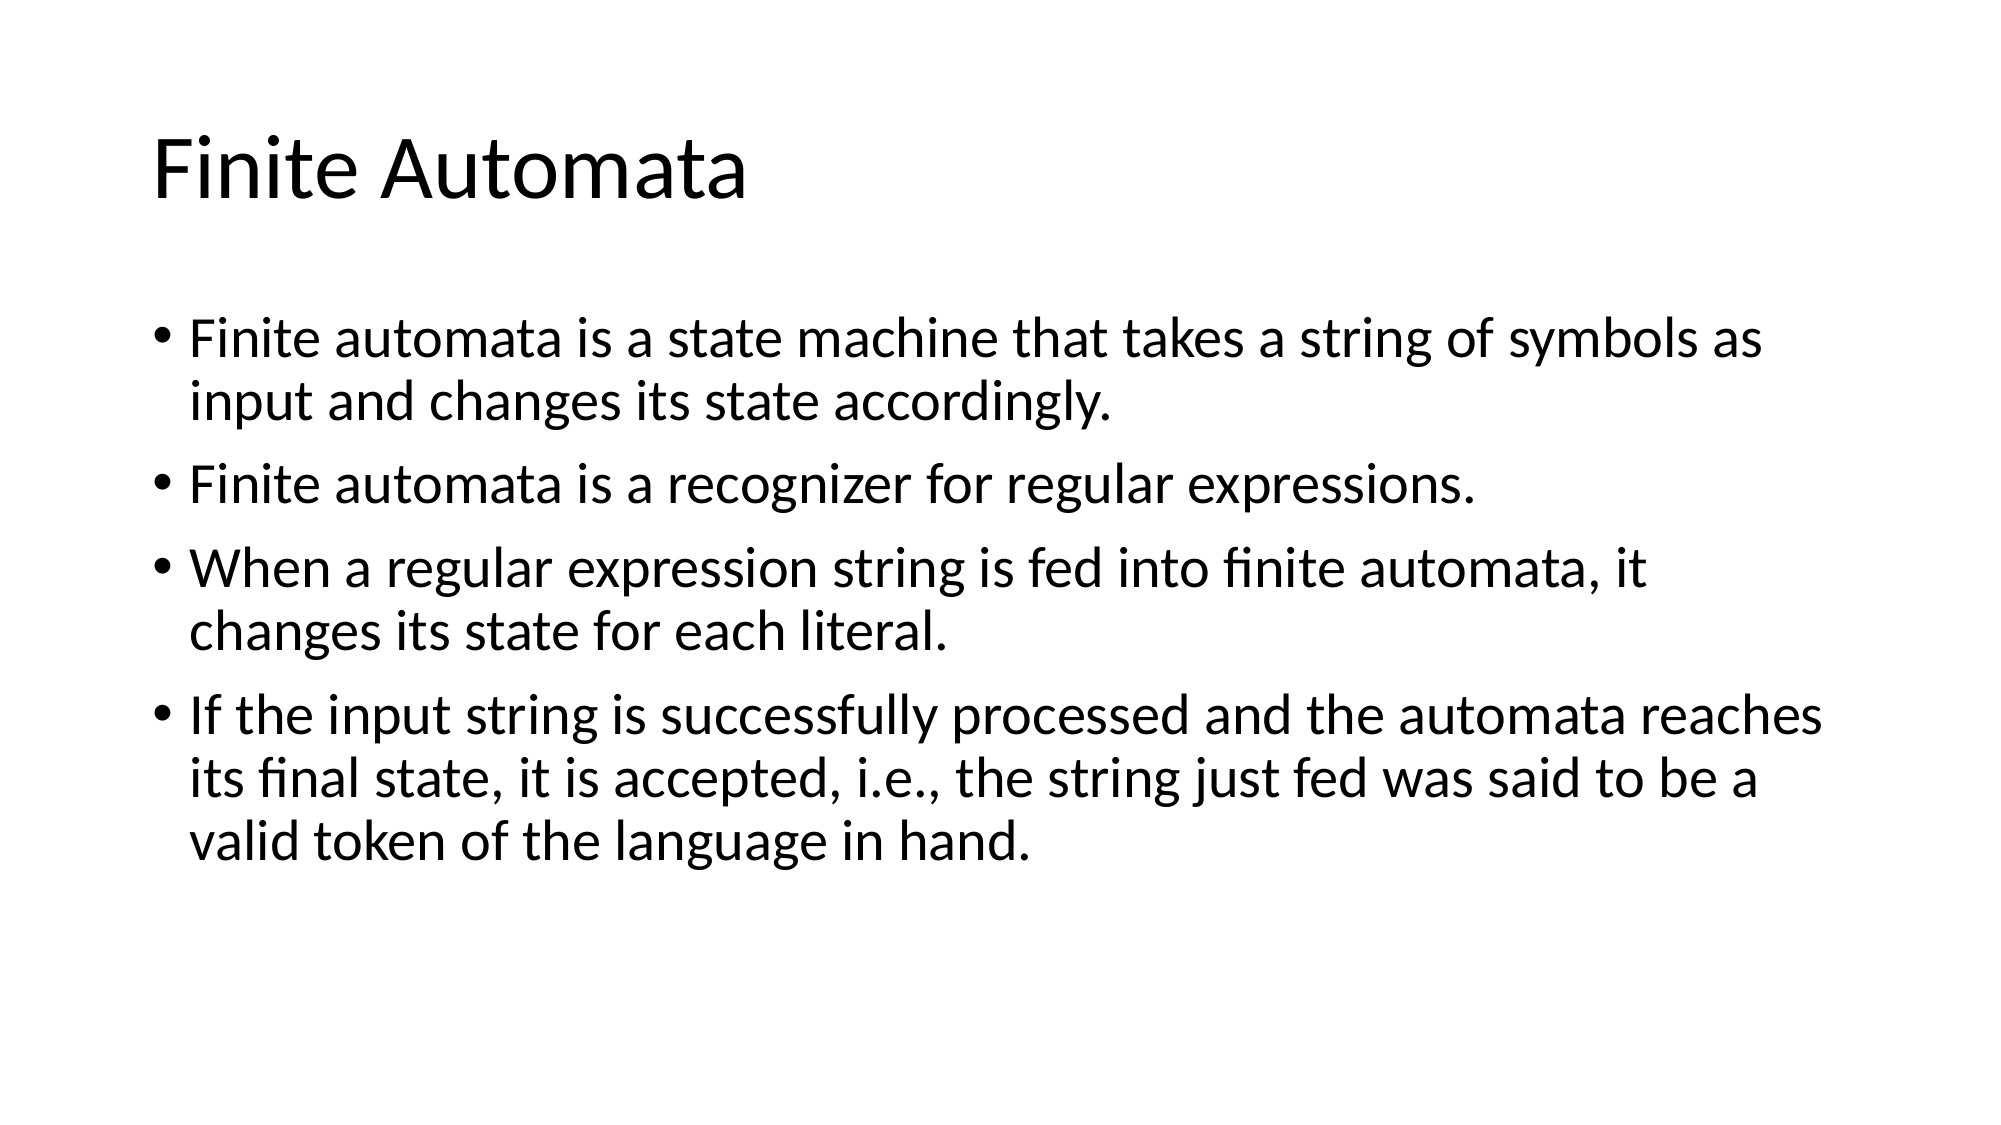

# Finite Automata
Finite automata is a state machine that takes a string of symbols as input and changes its state accordingly.
Finite automata is a recognizer for regular expressions.
When a regular expression string is fed into finite automata, it changes its state for each literal.
If the input string is successfully processed and the automata reaches its final state, it is accepted, i.e., the string just fed was said to be a valid token of the language in hand.